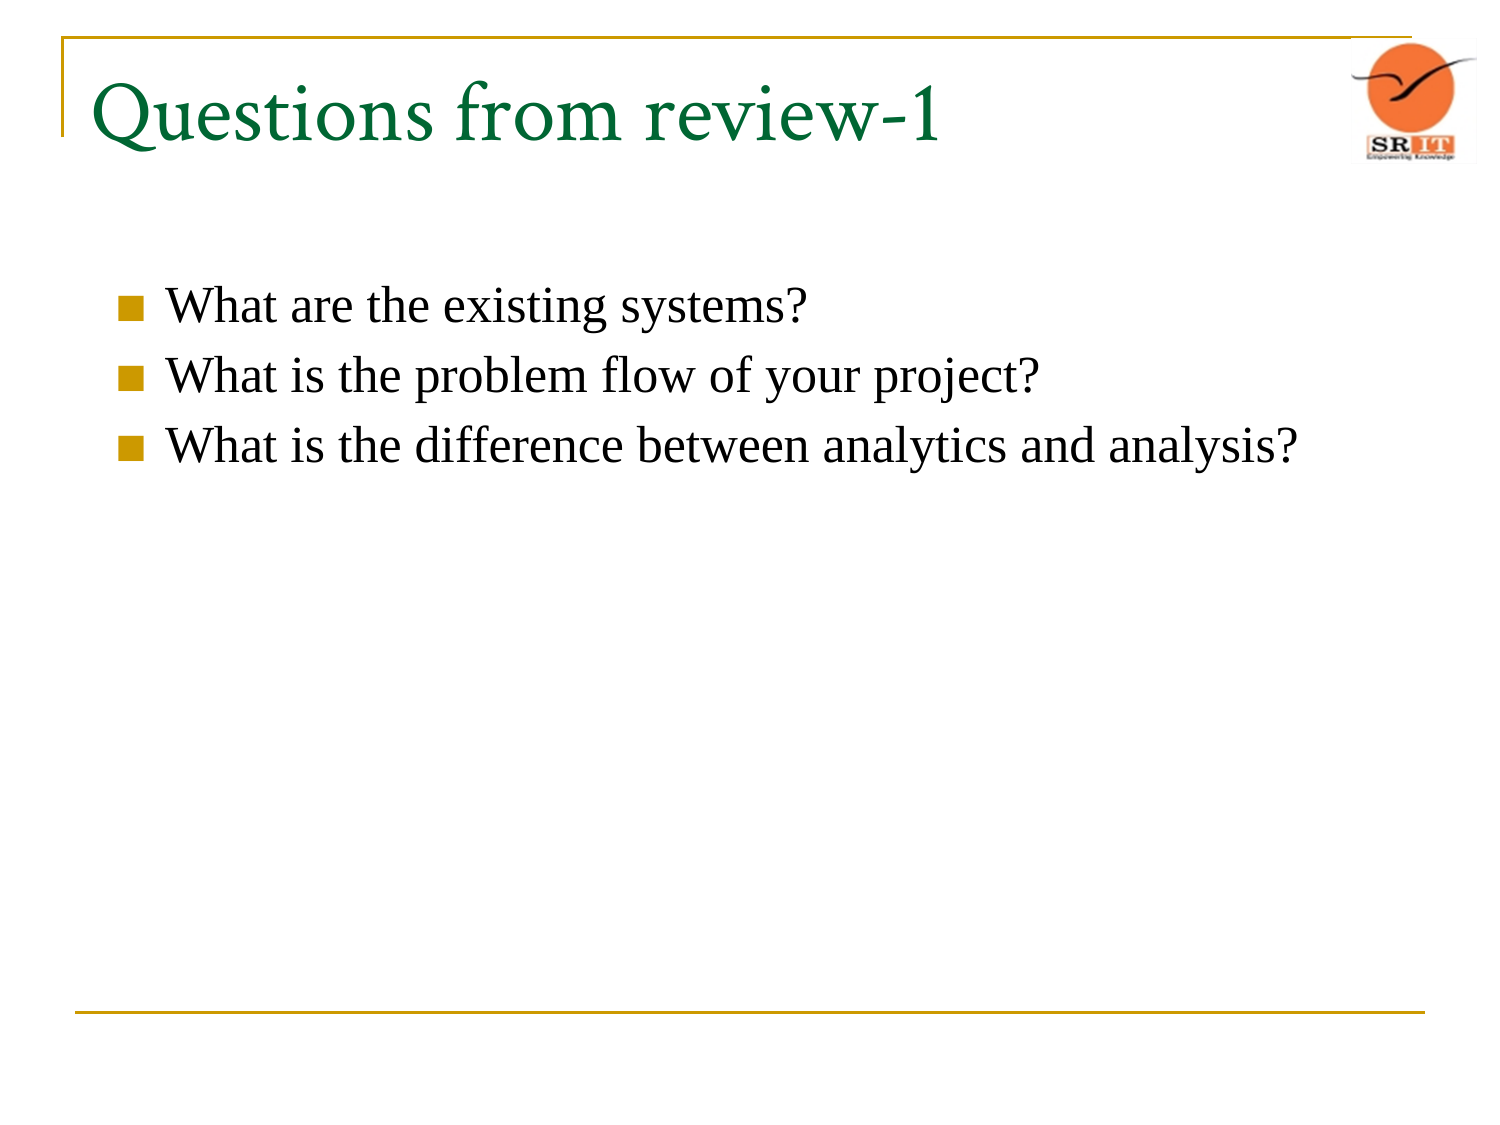

# Questions from review-1
What are the existing systems?
What is the problem flow of your project?
What is the difference between analytics and analysis?